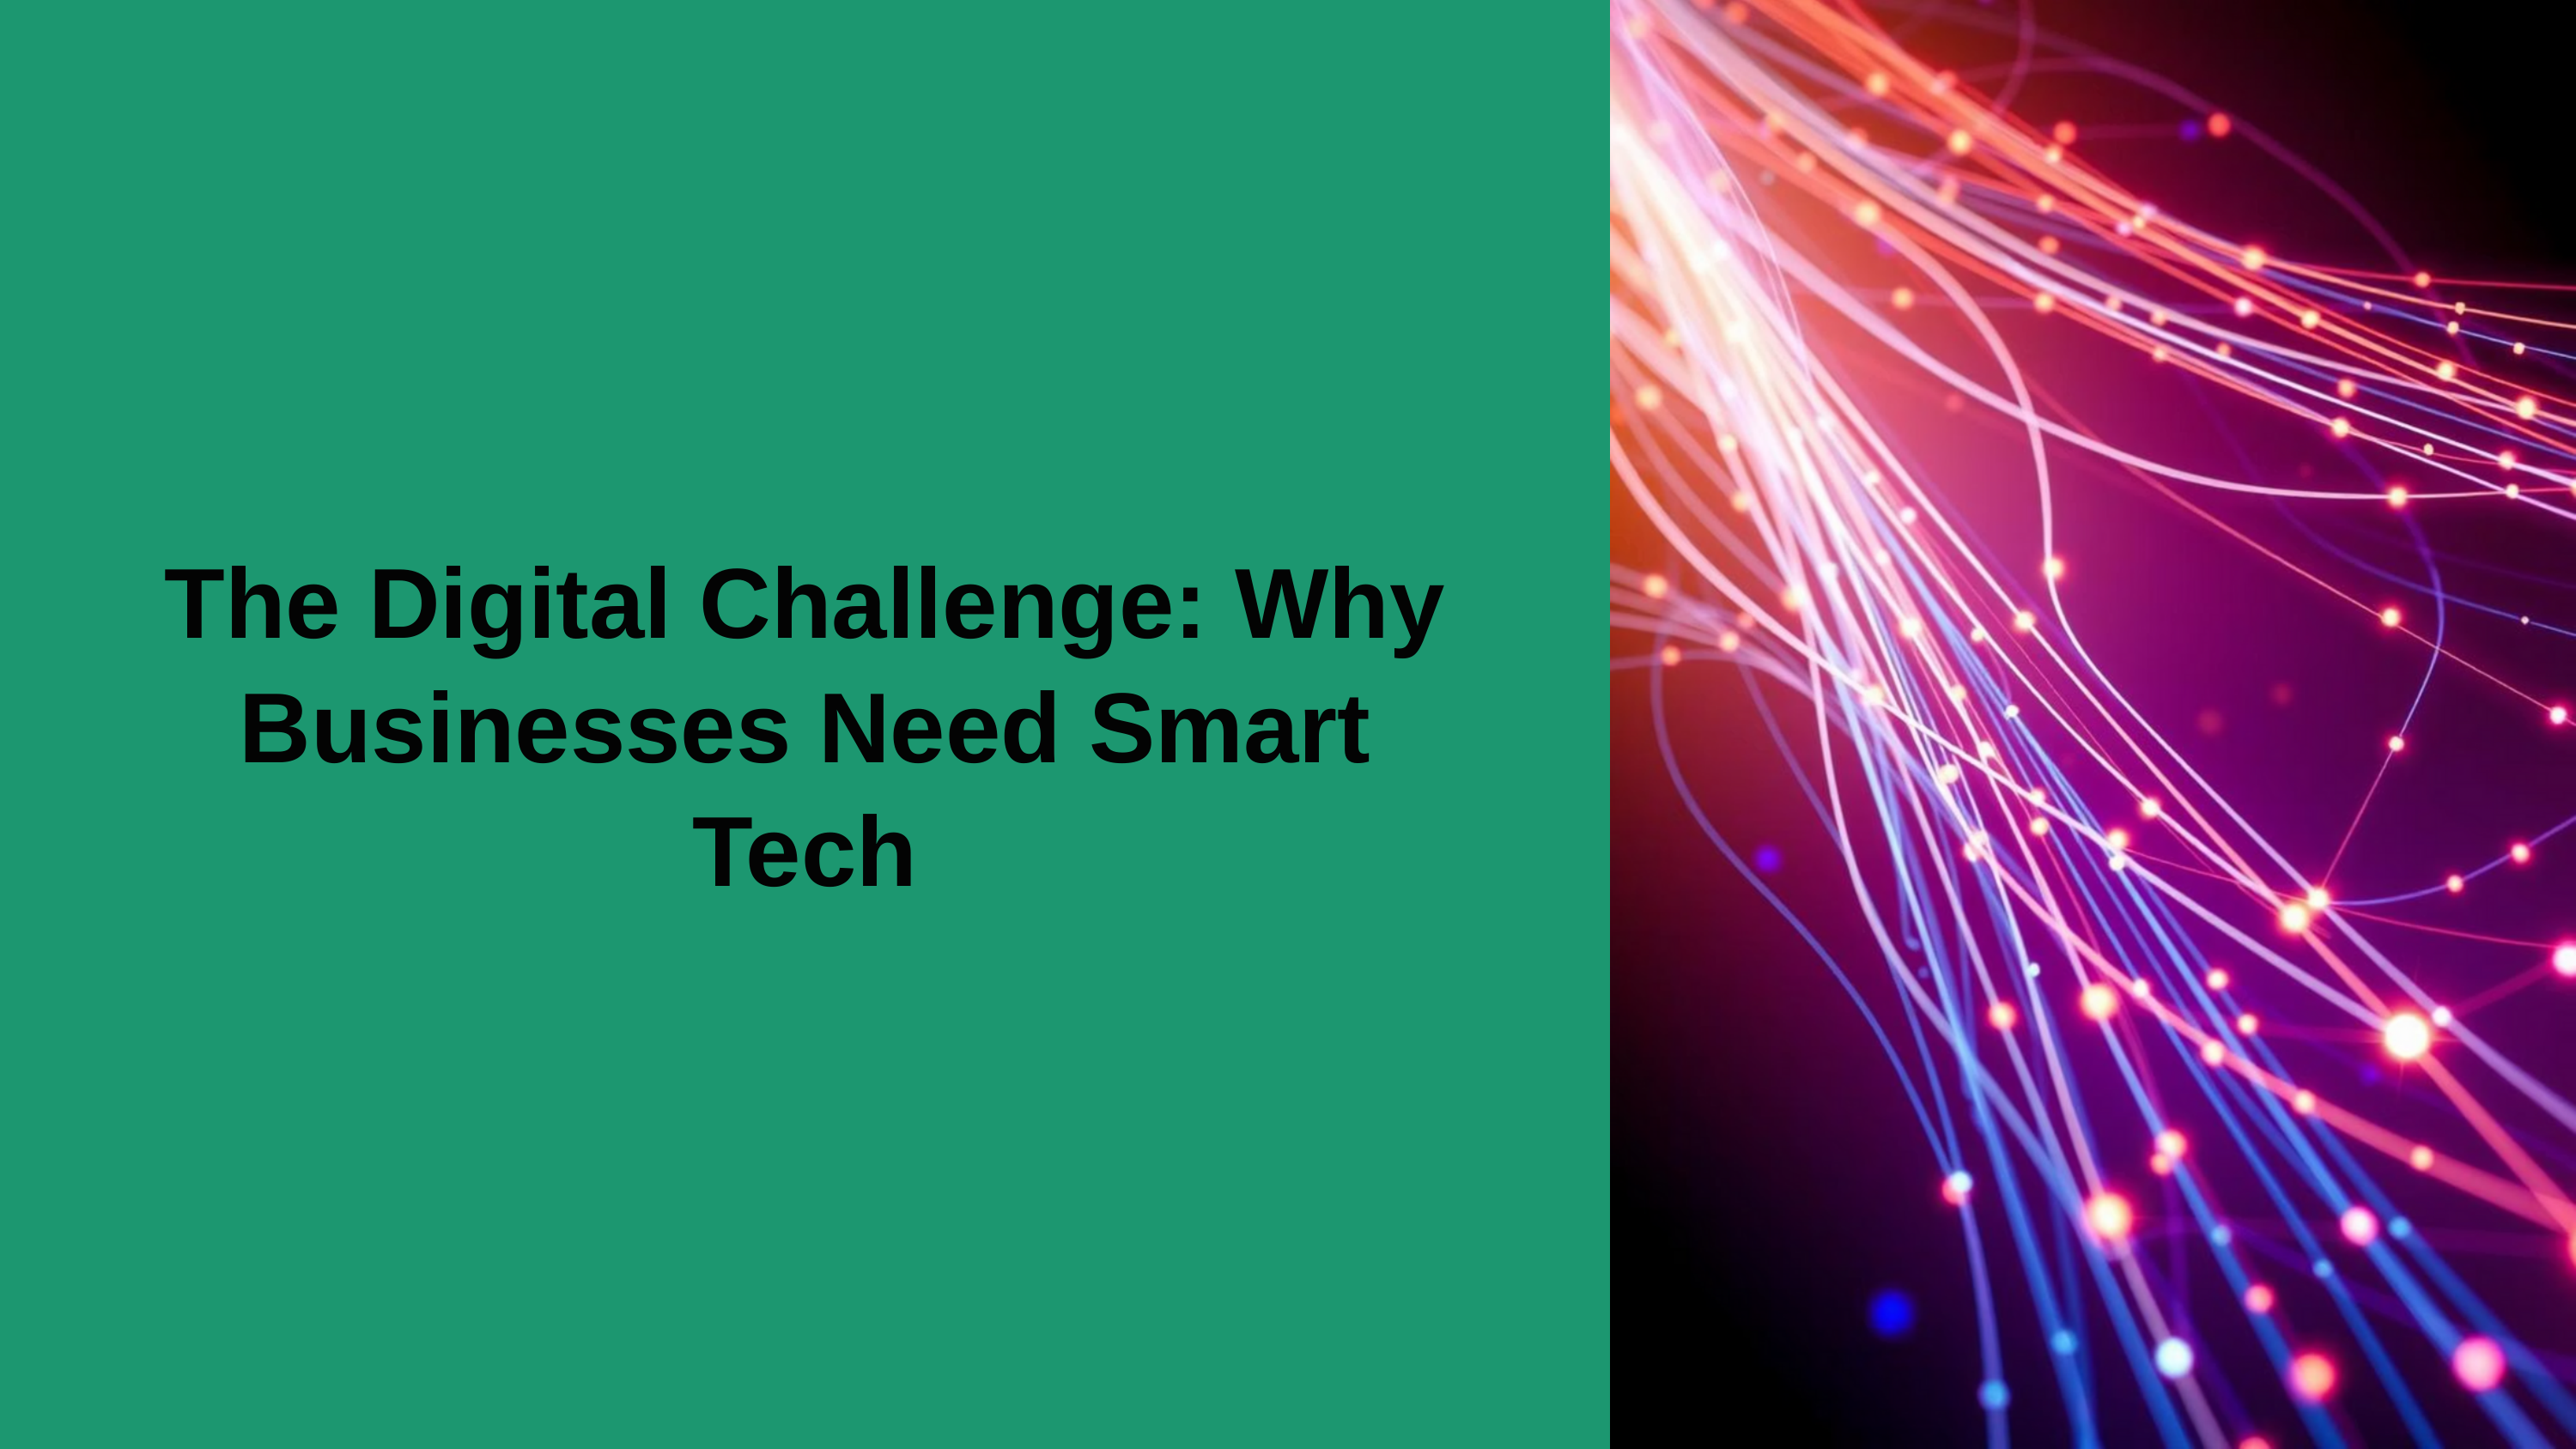

The Digital Challenge: Why Businesses Need Smart Tech